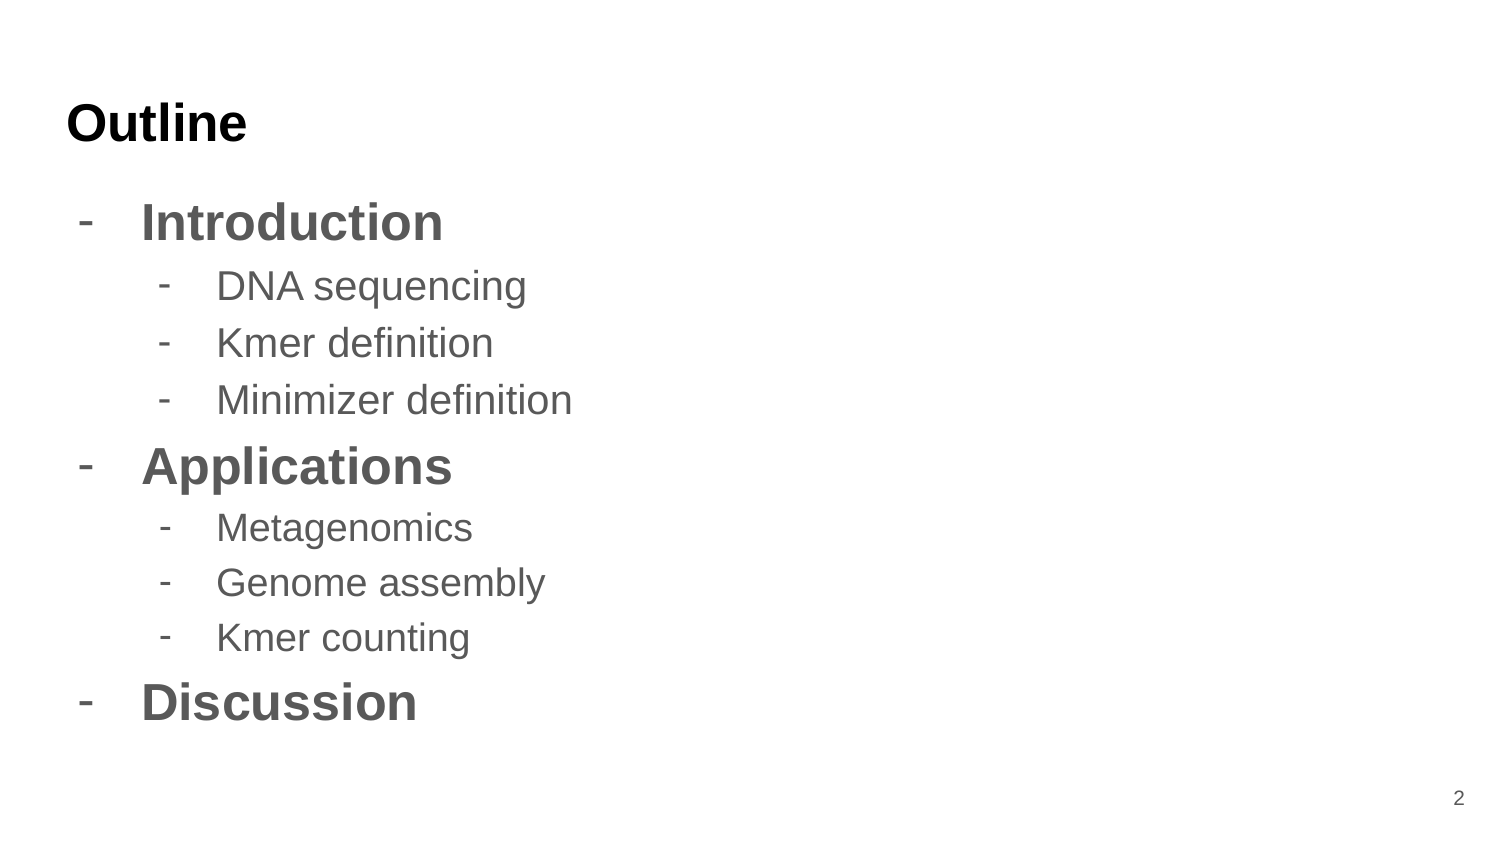

# Outline
Introduction
DNA sequencing
Kmer definition
Minimizer definition
Applications
Metagenomics
Genome assembly
Kmer counting
Discussion
2